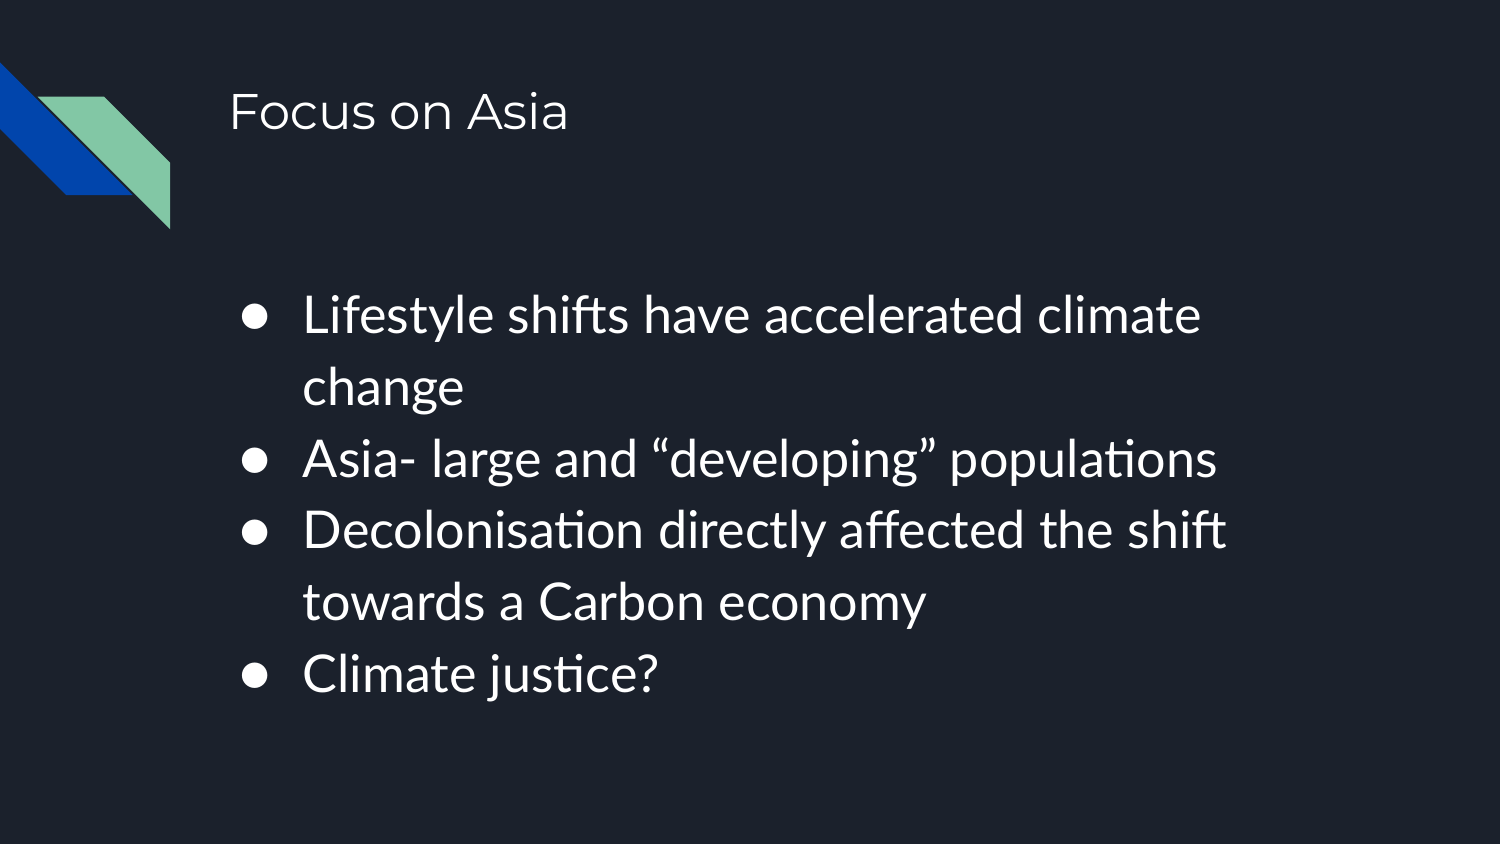

# Focus on Asia
Lifestyle shifts have accelerated climate change
Asia- large and “developing” populations
Decolonisation directly affected the shift towards a Carbon economy
Climate justice?